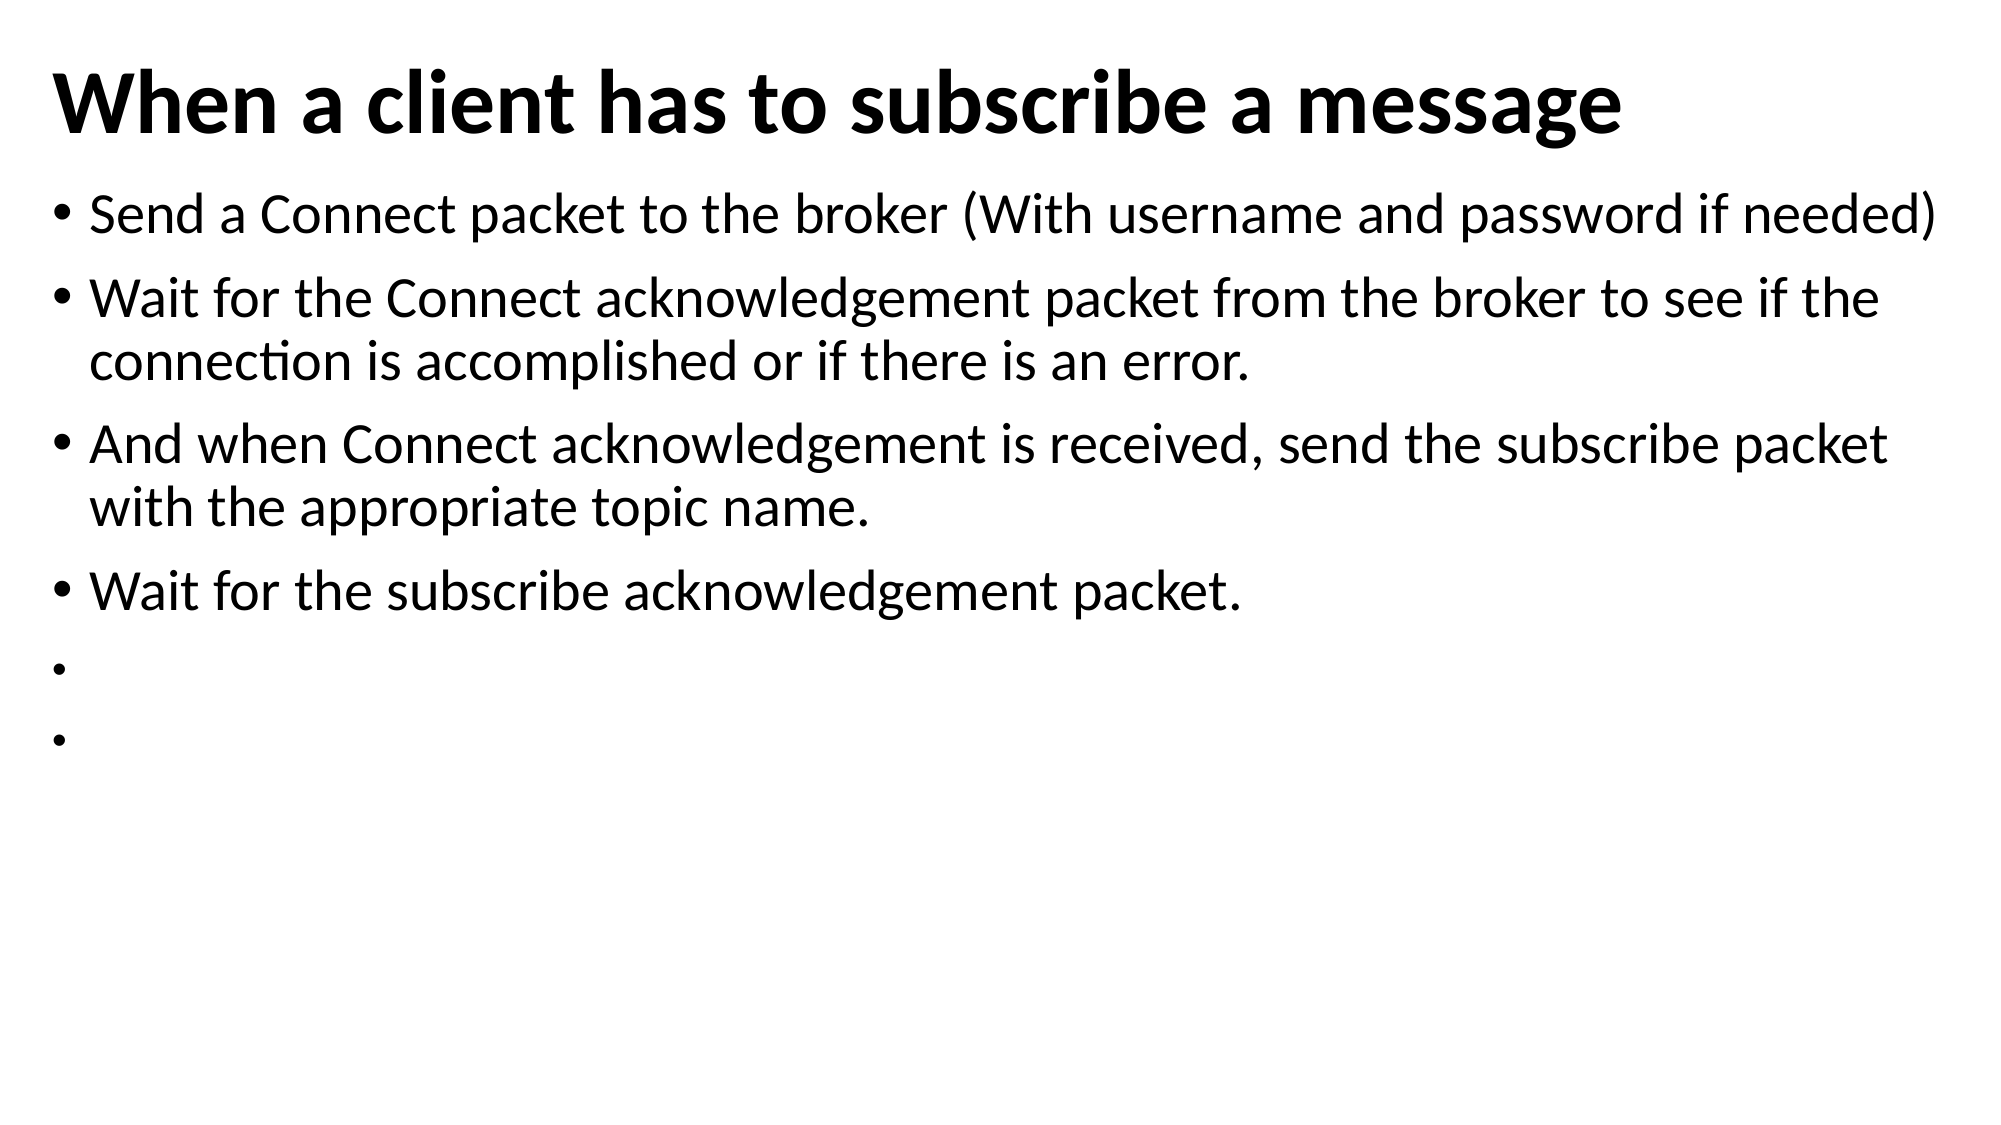

# When a client has to subscribe a message
Send a Connect packet to the broker (With username and password if needed)
Wait for the Connect acknowledgement packet from the broker to see if the connection is accomplished or if there is an error.
And when Connect acknowledgement is received, send the subscribe packet with the appropriate topic name.
Wait for the subscribe acknowledgement packet.